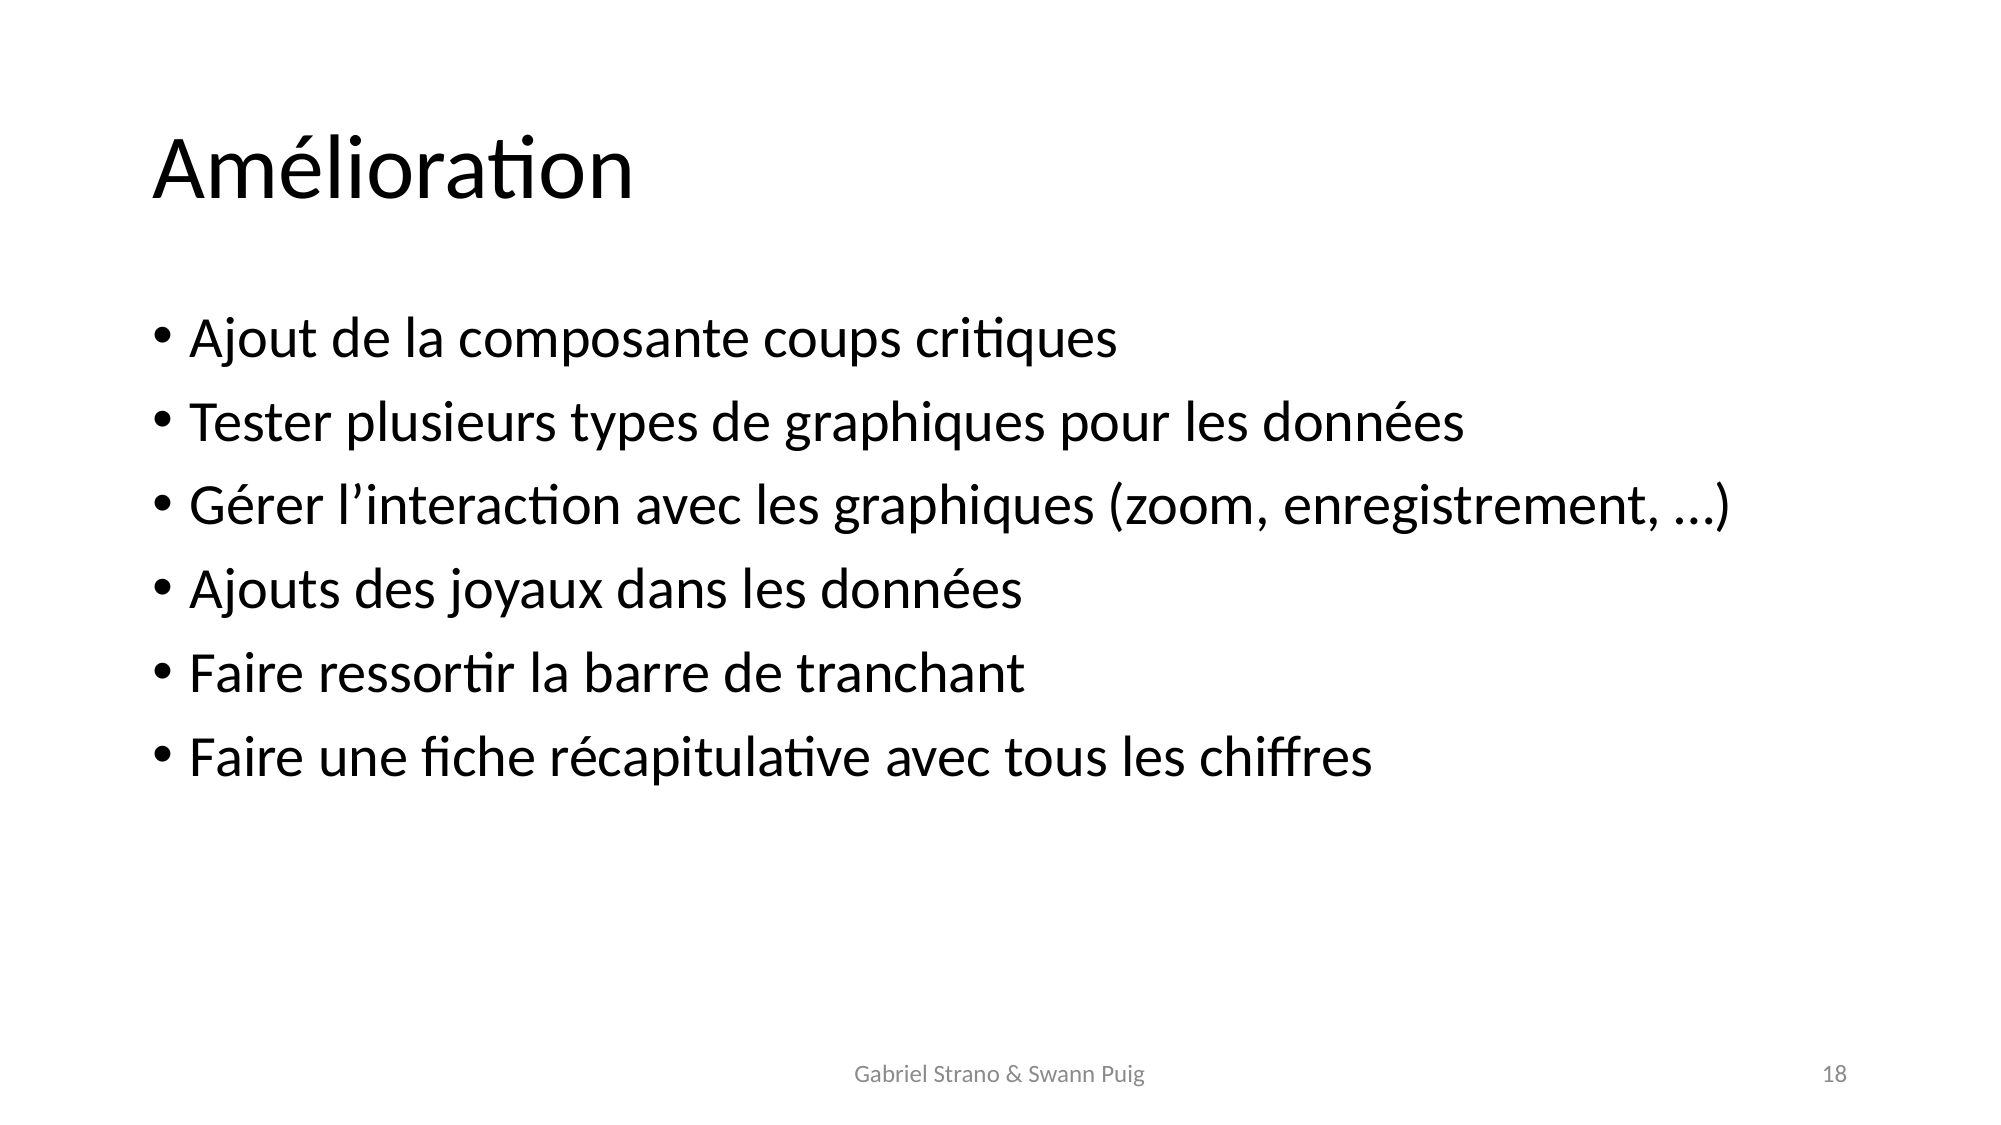

# Amélioration
Ajout de la composante coups critiques
Tester plusieurs types de graphiques pour les données
Gérer l’interaction avec les graphiques (zoom, enregistrement, …)
Ajouts des joyaux dans les données
Faire ressortir la barre de tranchant
Faire une fiche récapitulative avec tous les chiffres
Gabriel Strano & Swann Puig
18